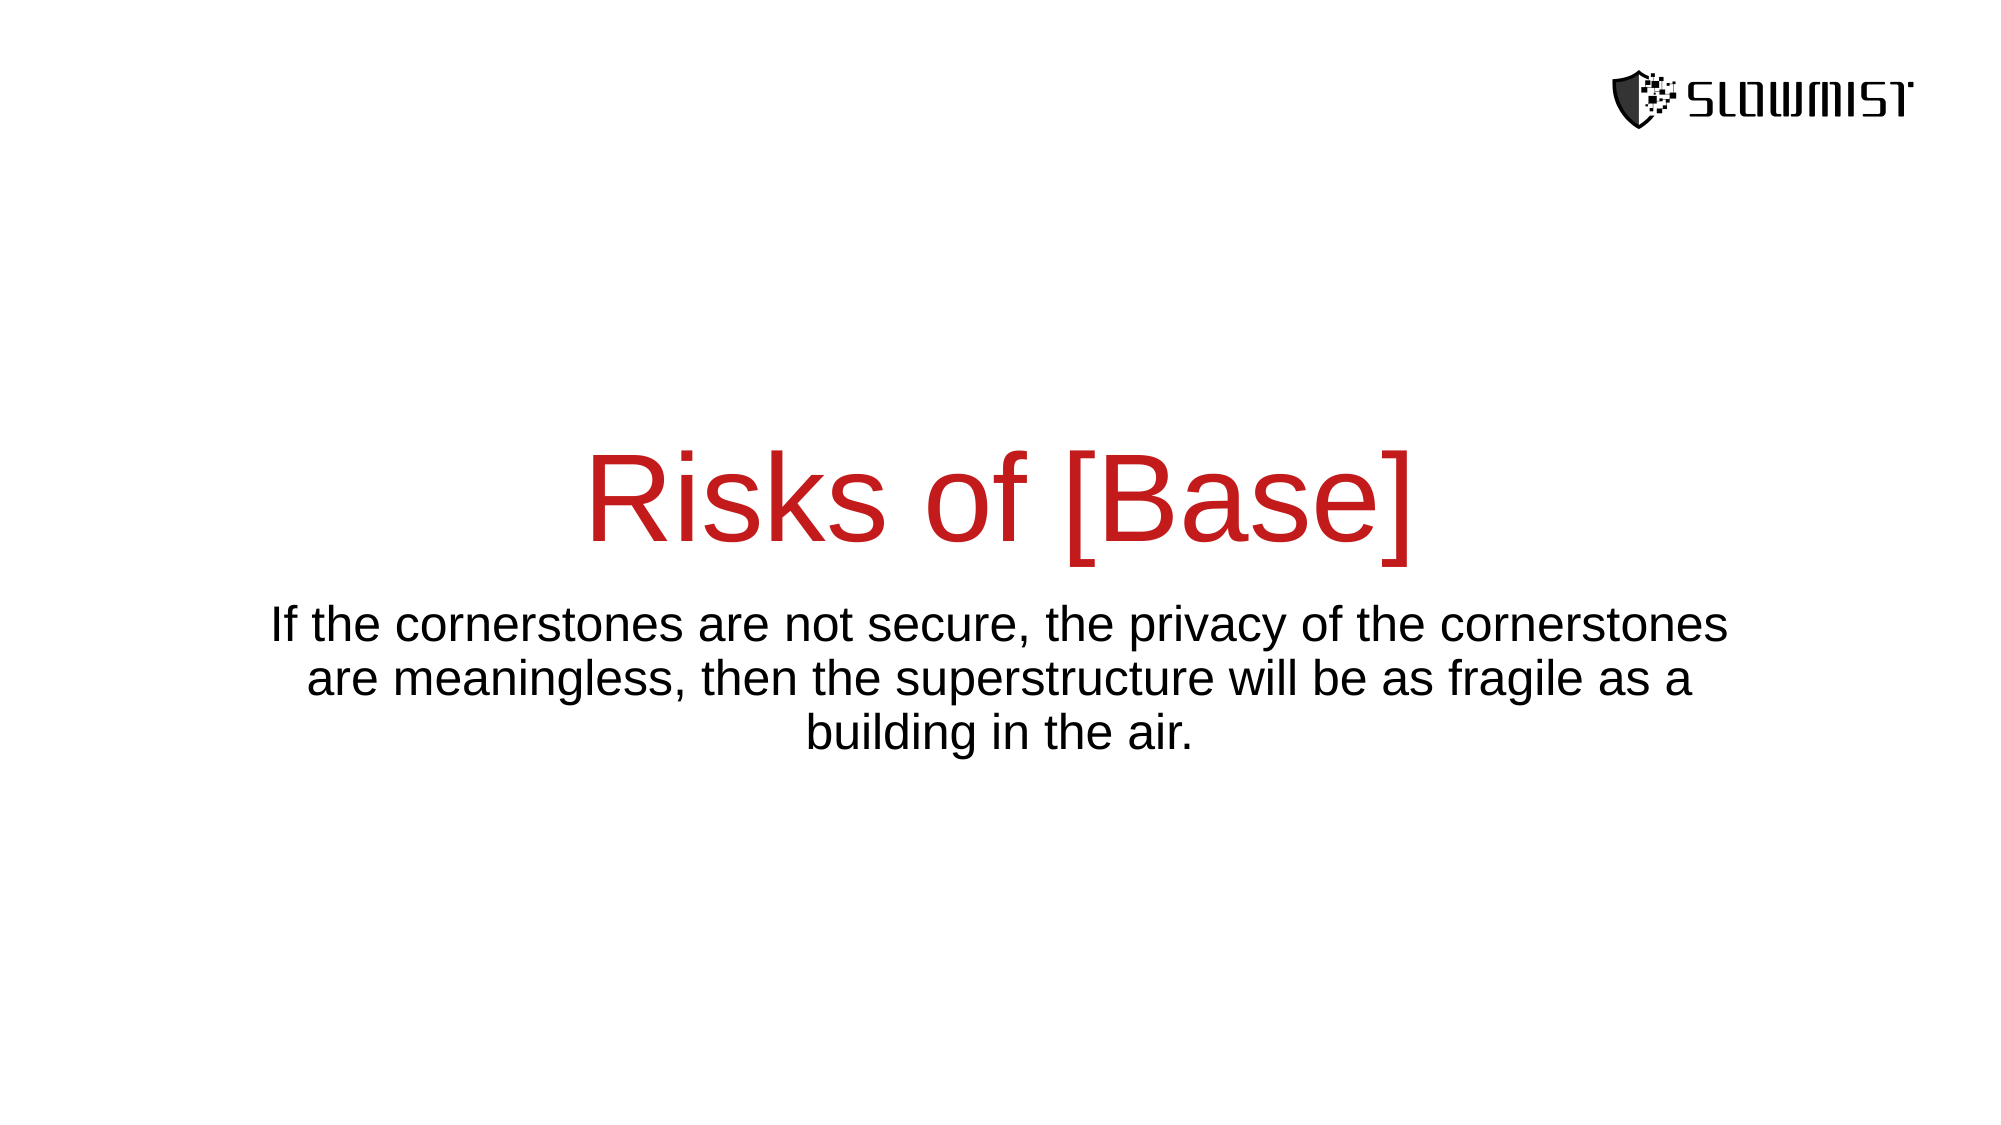

# Risks of [Base]
If the cornerstones are not secure, the privacy of the cornerstones are meaningless, then the superstructure will be as fragile as a building in the air.